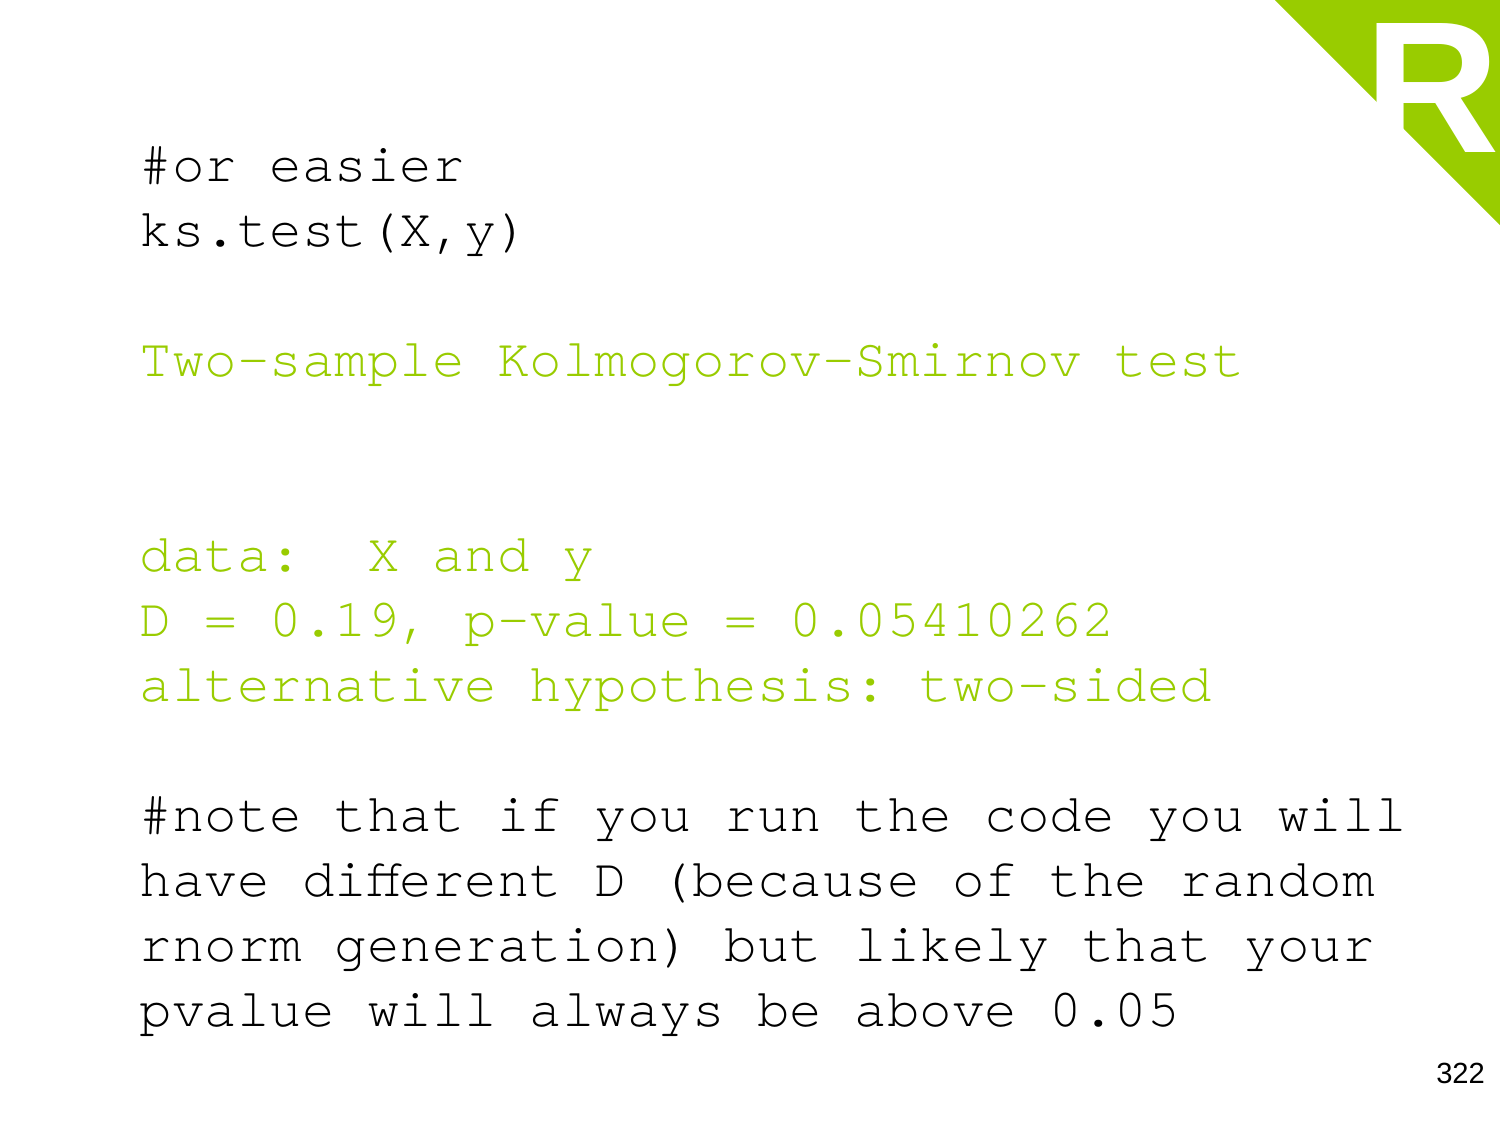

R

#or easier
ks.test(X,y)

Two-sample Kolmogorov-Smirnov test

data:  X and y
D = 0.19, p-value = 0.05410262
alternative hypothesis: two-sided

#note that if you run the code you will have different D (because of the random rnorm generation) but likely that your pvalue will always be above 0.05

322